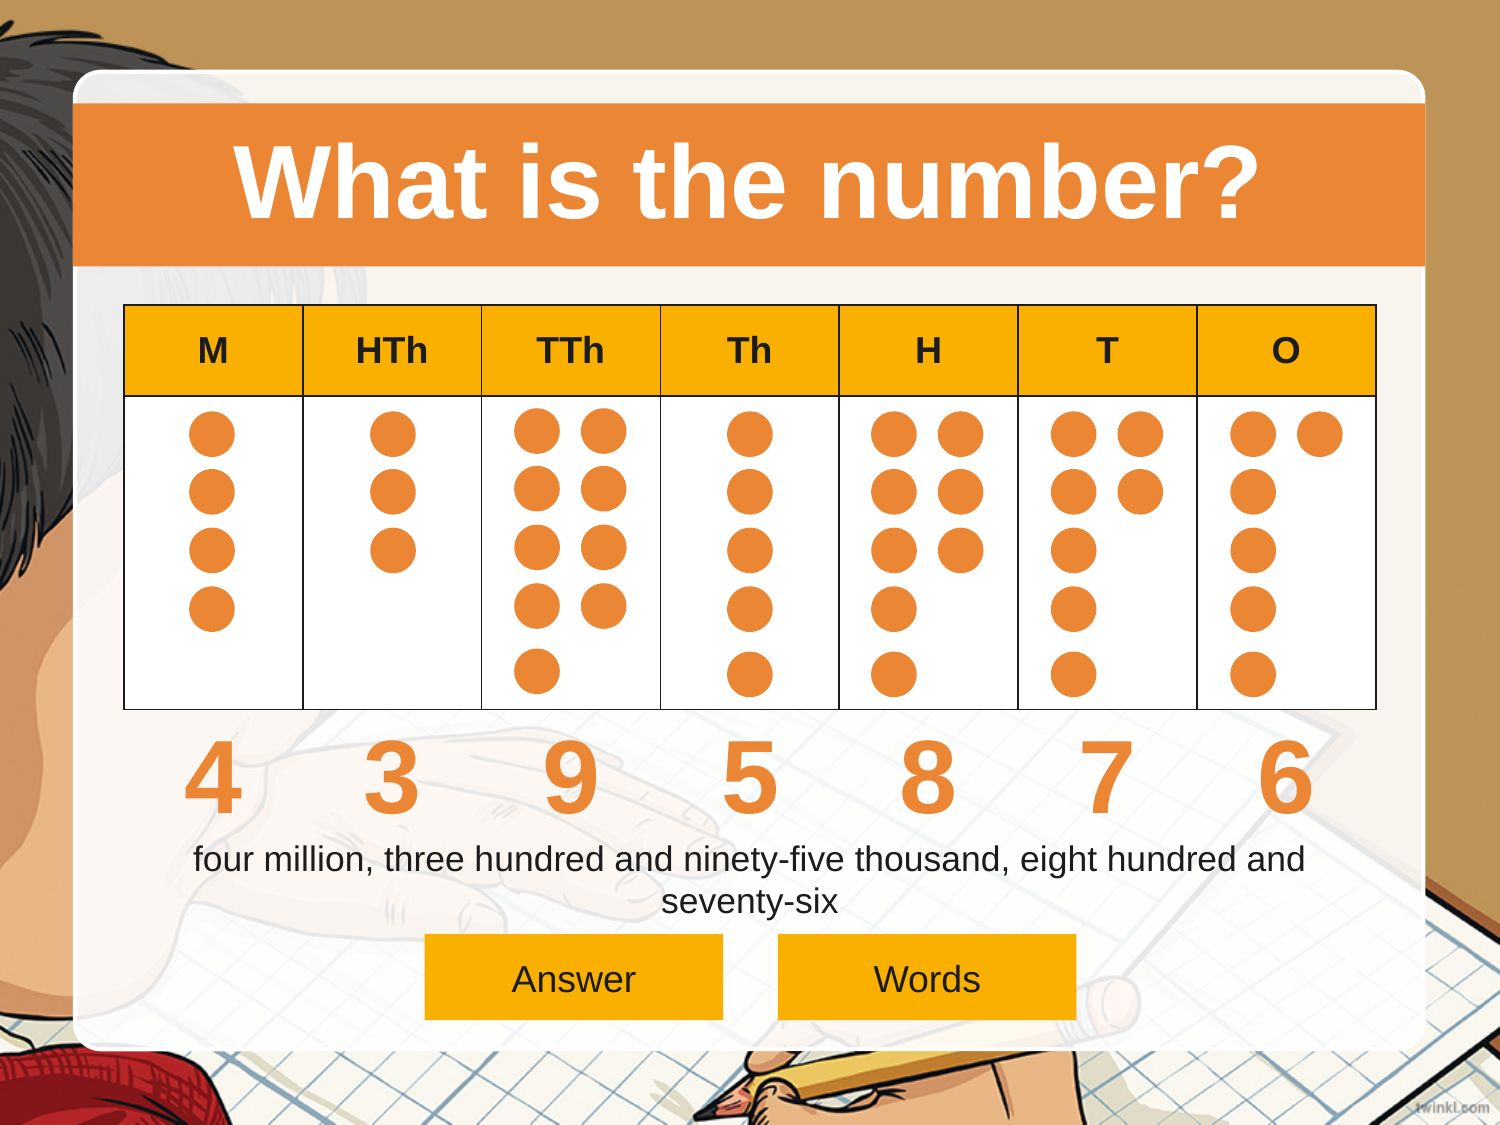

# What is the number?
| M | HTh | TTh | Th | H | T | O |
| --- | --- | --- | --- | --- | --- | --- |
|  |  |  |  |  |  |  |

4
3
9
5
8
7
6
four million, three hundred and ninety-five thousand, eight hundred and seventy-six
Answer
Words